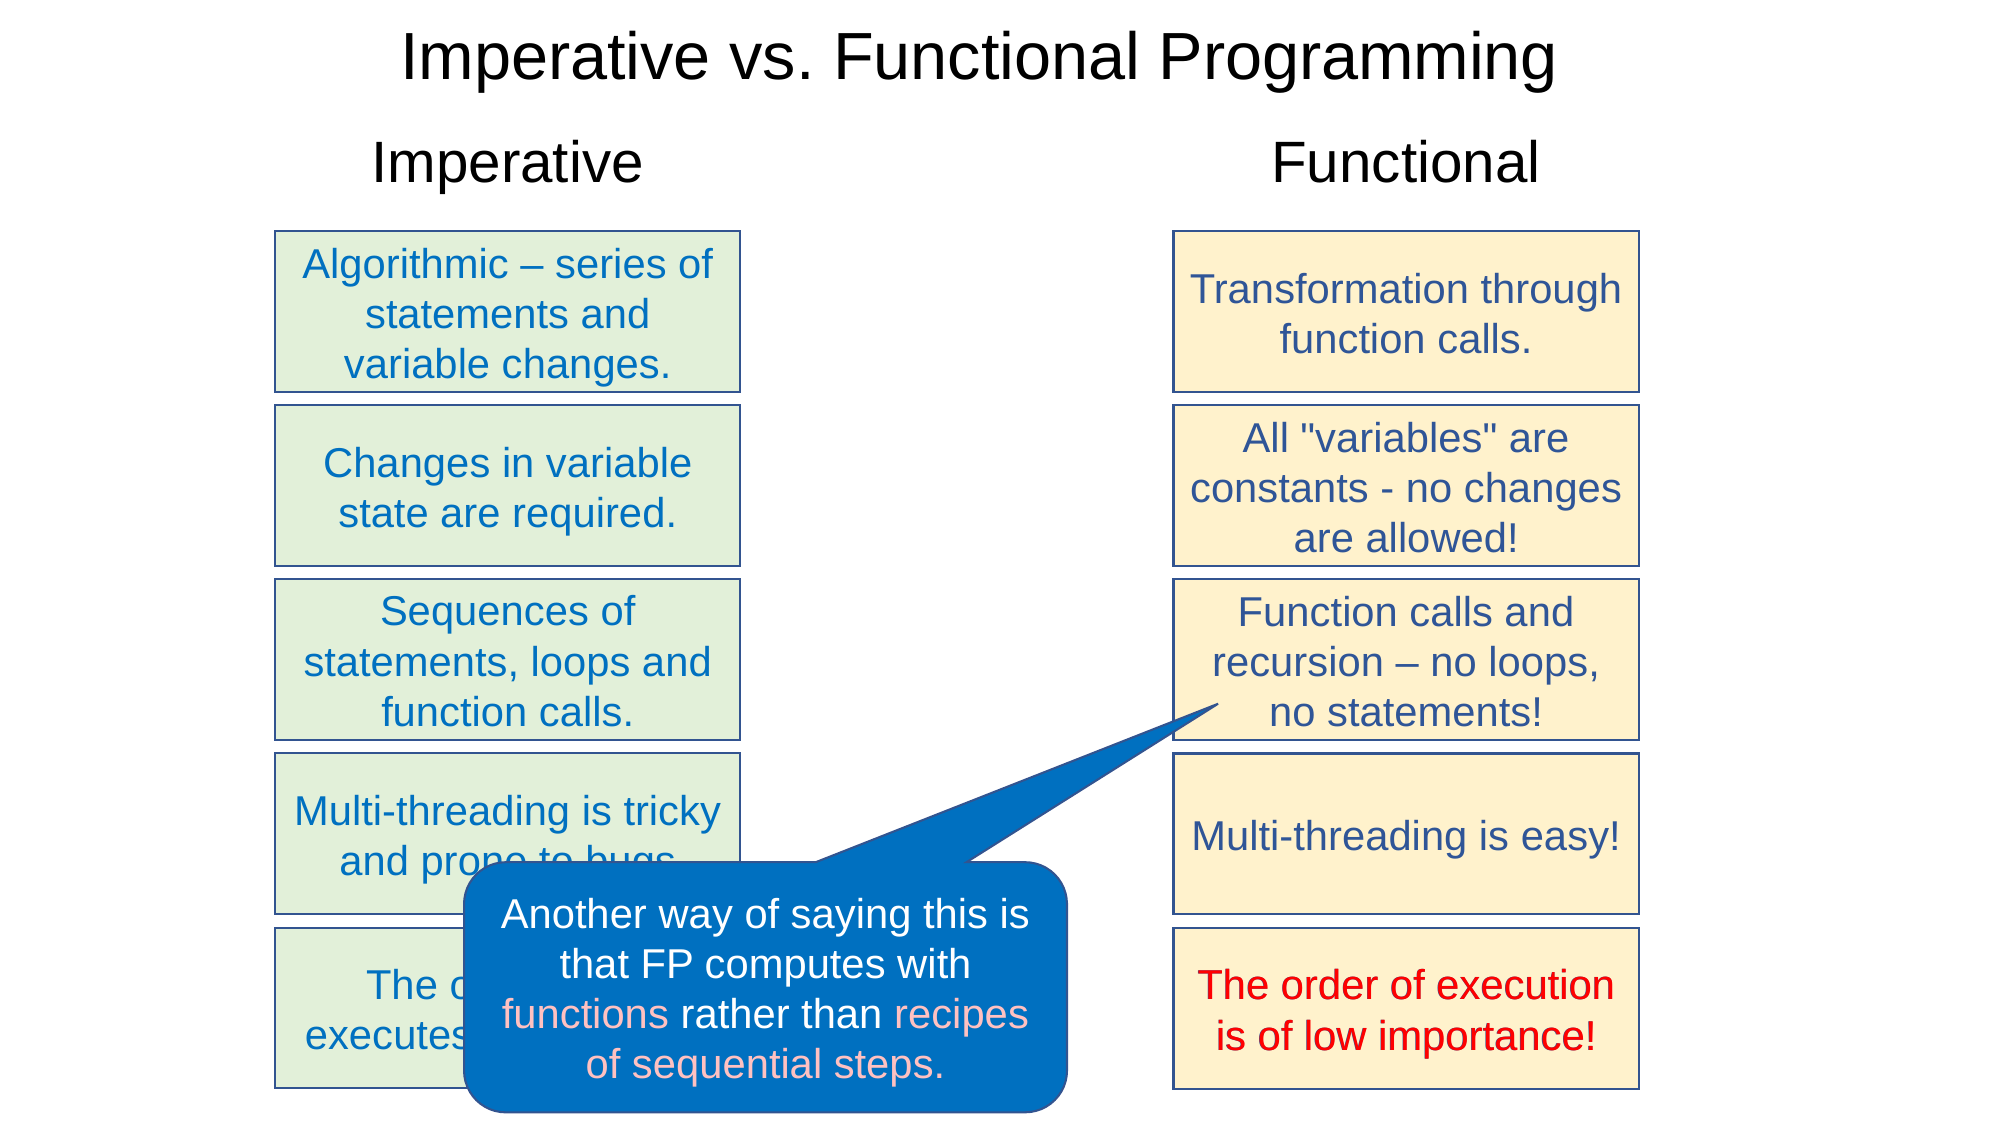

# Imperative vs. Functional Programming
Imperative
Functional
Algorithmic – series of statements and variable changes.
Transformation through function calls.
Changes in variable state are required.
All "variables" are constants - no changes are allowed!
Sequences of statements, loops and function calls.
Function calls and recursion – no loops, no statements!
Multi-threading is tricky and prone to bugs
Multi-threading is easy!
Another way of saying this is that FP computes with functions rather than recipes of sequential steps.
The order code executes is important.
The order of execution is of low importance!
The order of execution is of low importance!